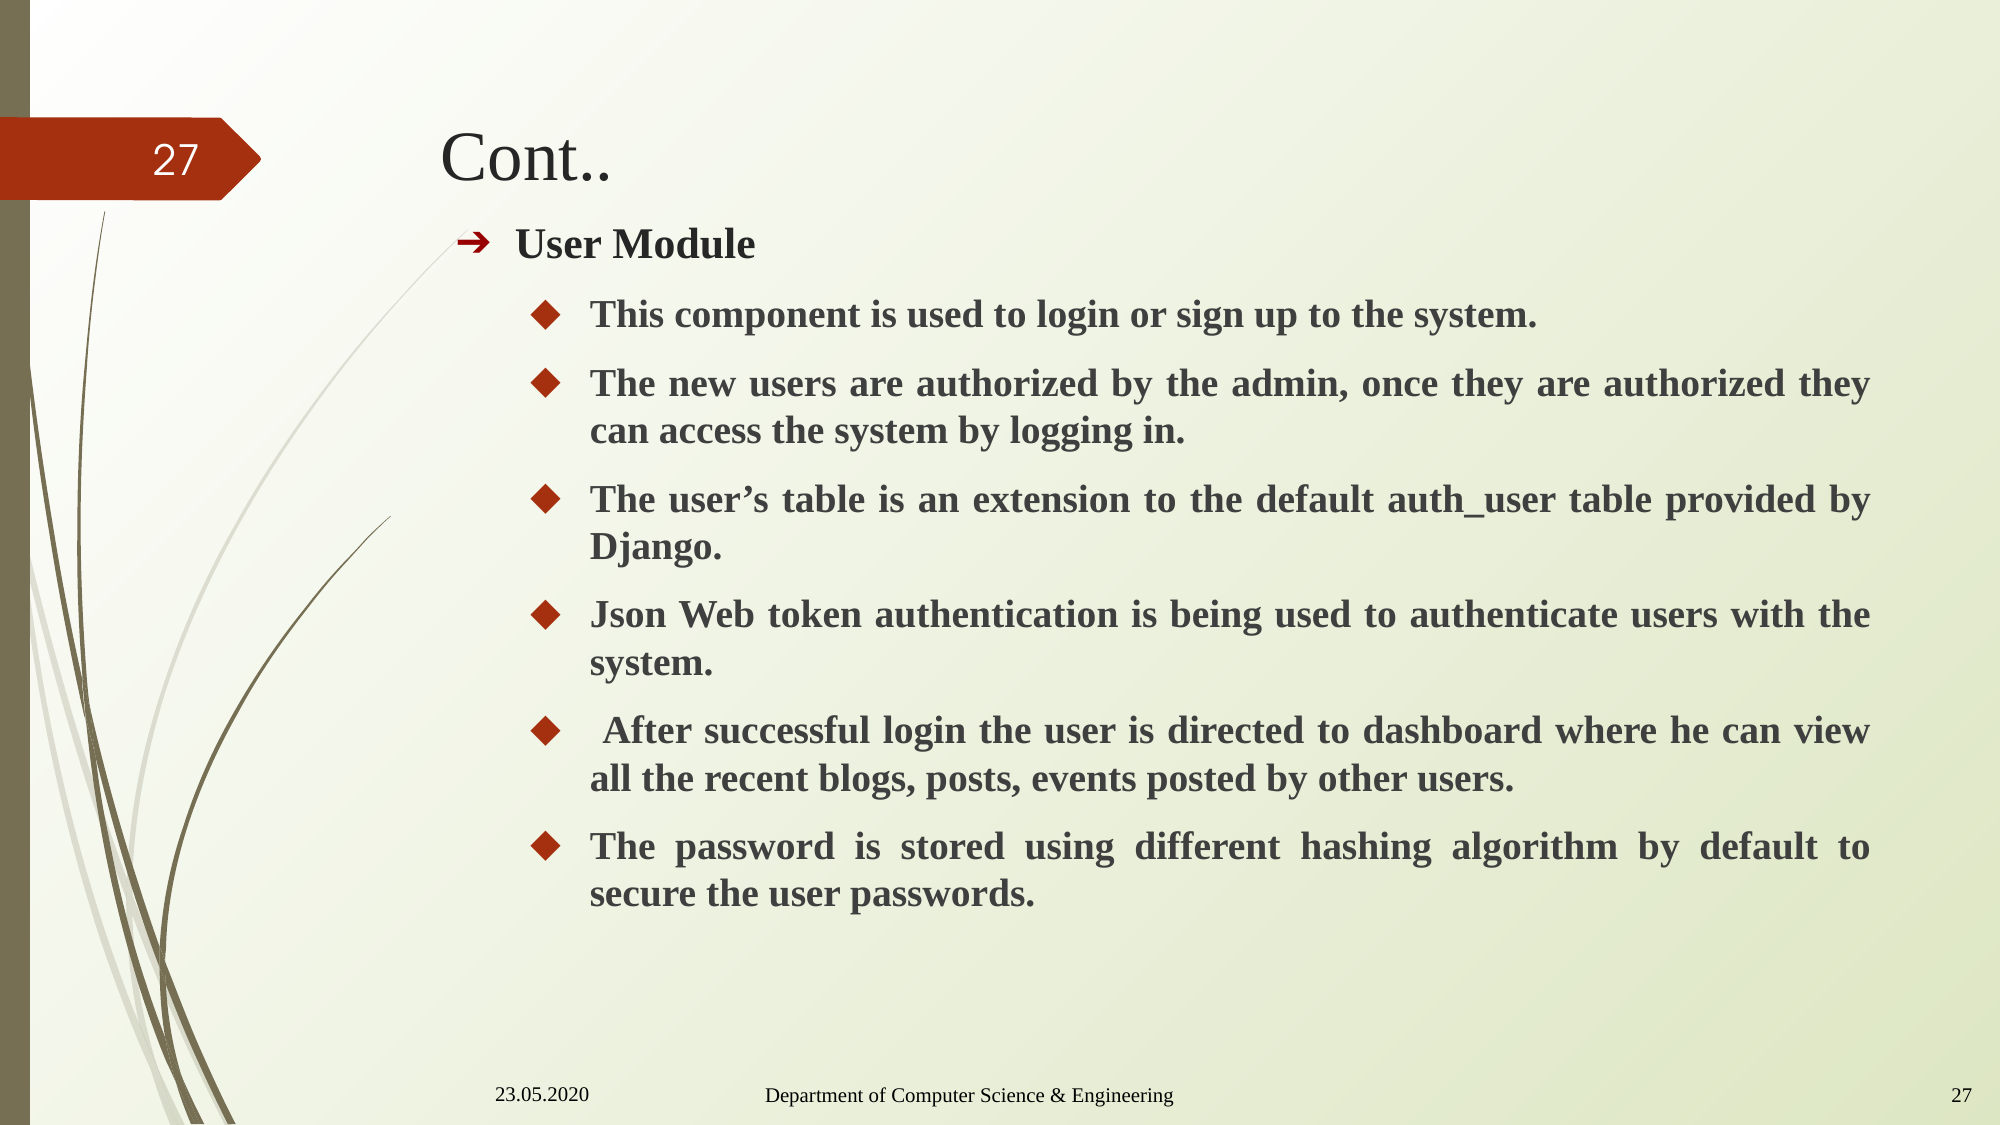

# Cont..
27
User Module
This component is used to login or sign up to the system.
The new users are authorized by the admin, once they are authorized they can access the system by logging in.
The user’s table is an extension to the default auth_user table provided by Django.
Json Web token authentication is being used to authenticate users with the system.
 After successful login the user is directed to dashboard where he can view all the recent blogs, posts, events posted by other users.
The password is stored using different hashing algorithm by default to secure the user passwords.
23.05.2020
Department of Computer Science & Engineering					                          27